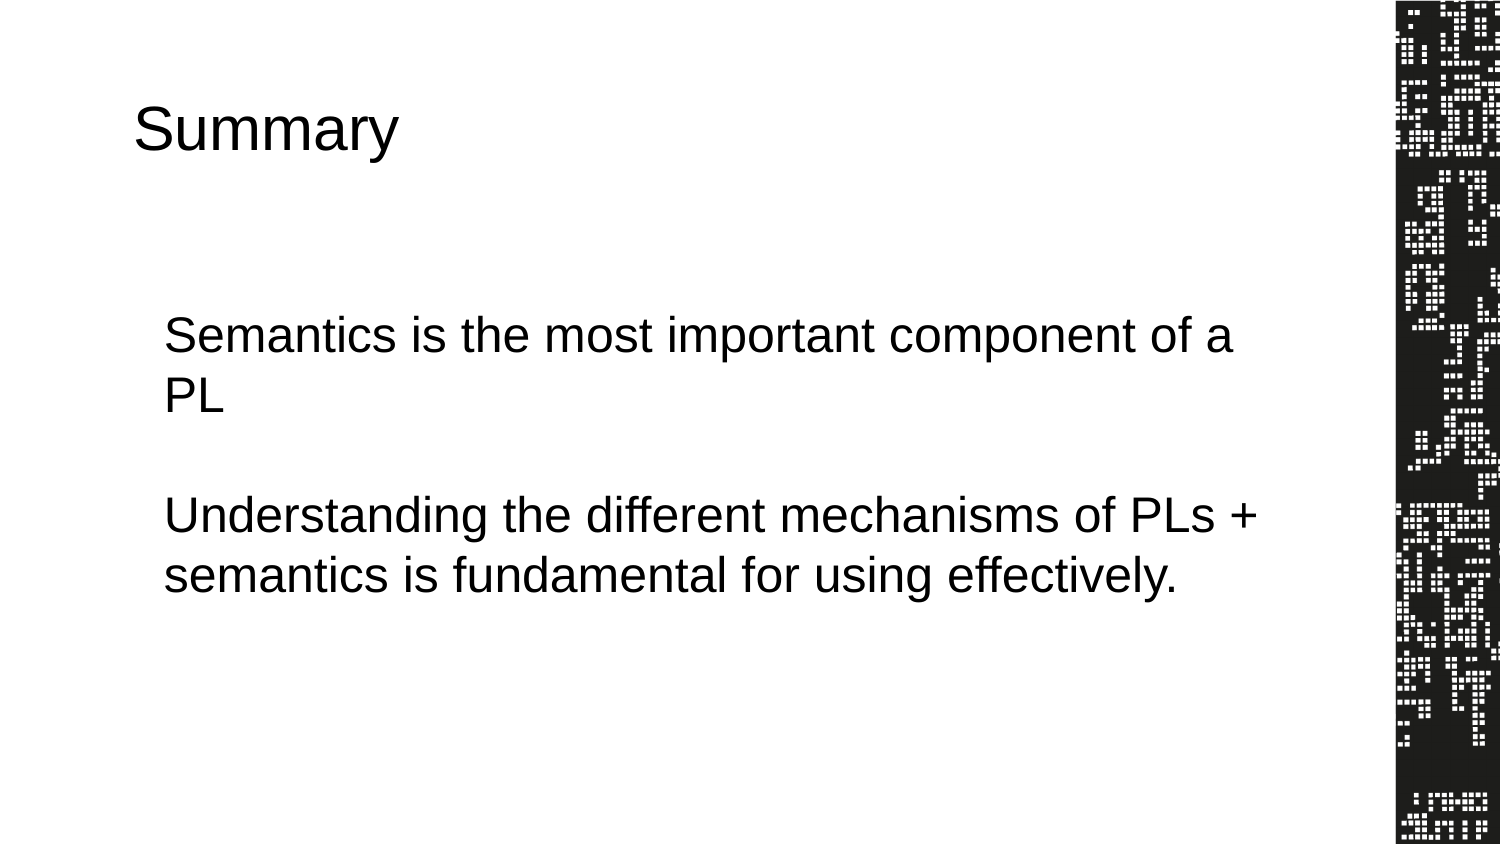

# Summary
Semantics is the most important component of a PL

Understanding the different mechanisms of PLs + semantics is fundamental for using effectively.